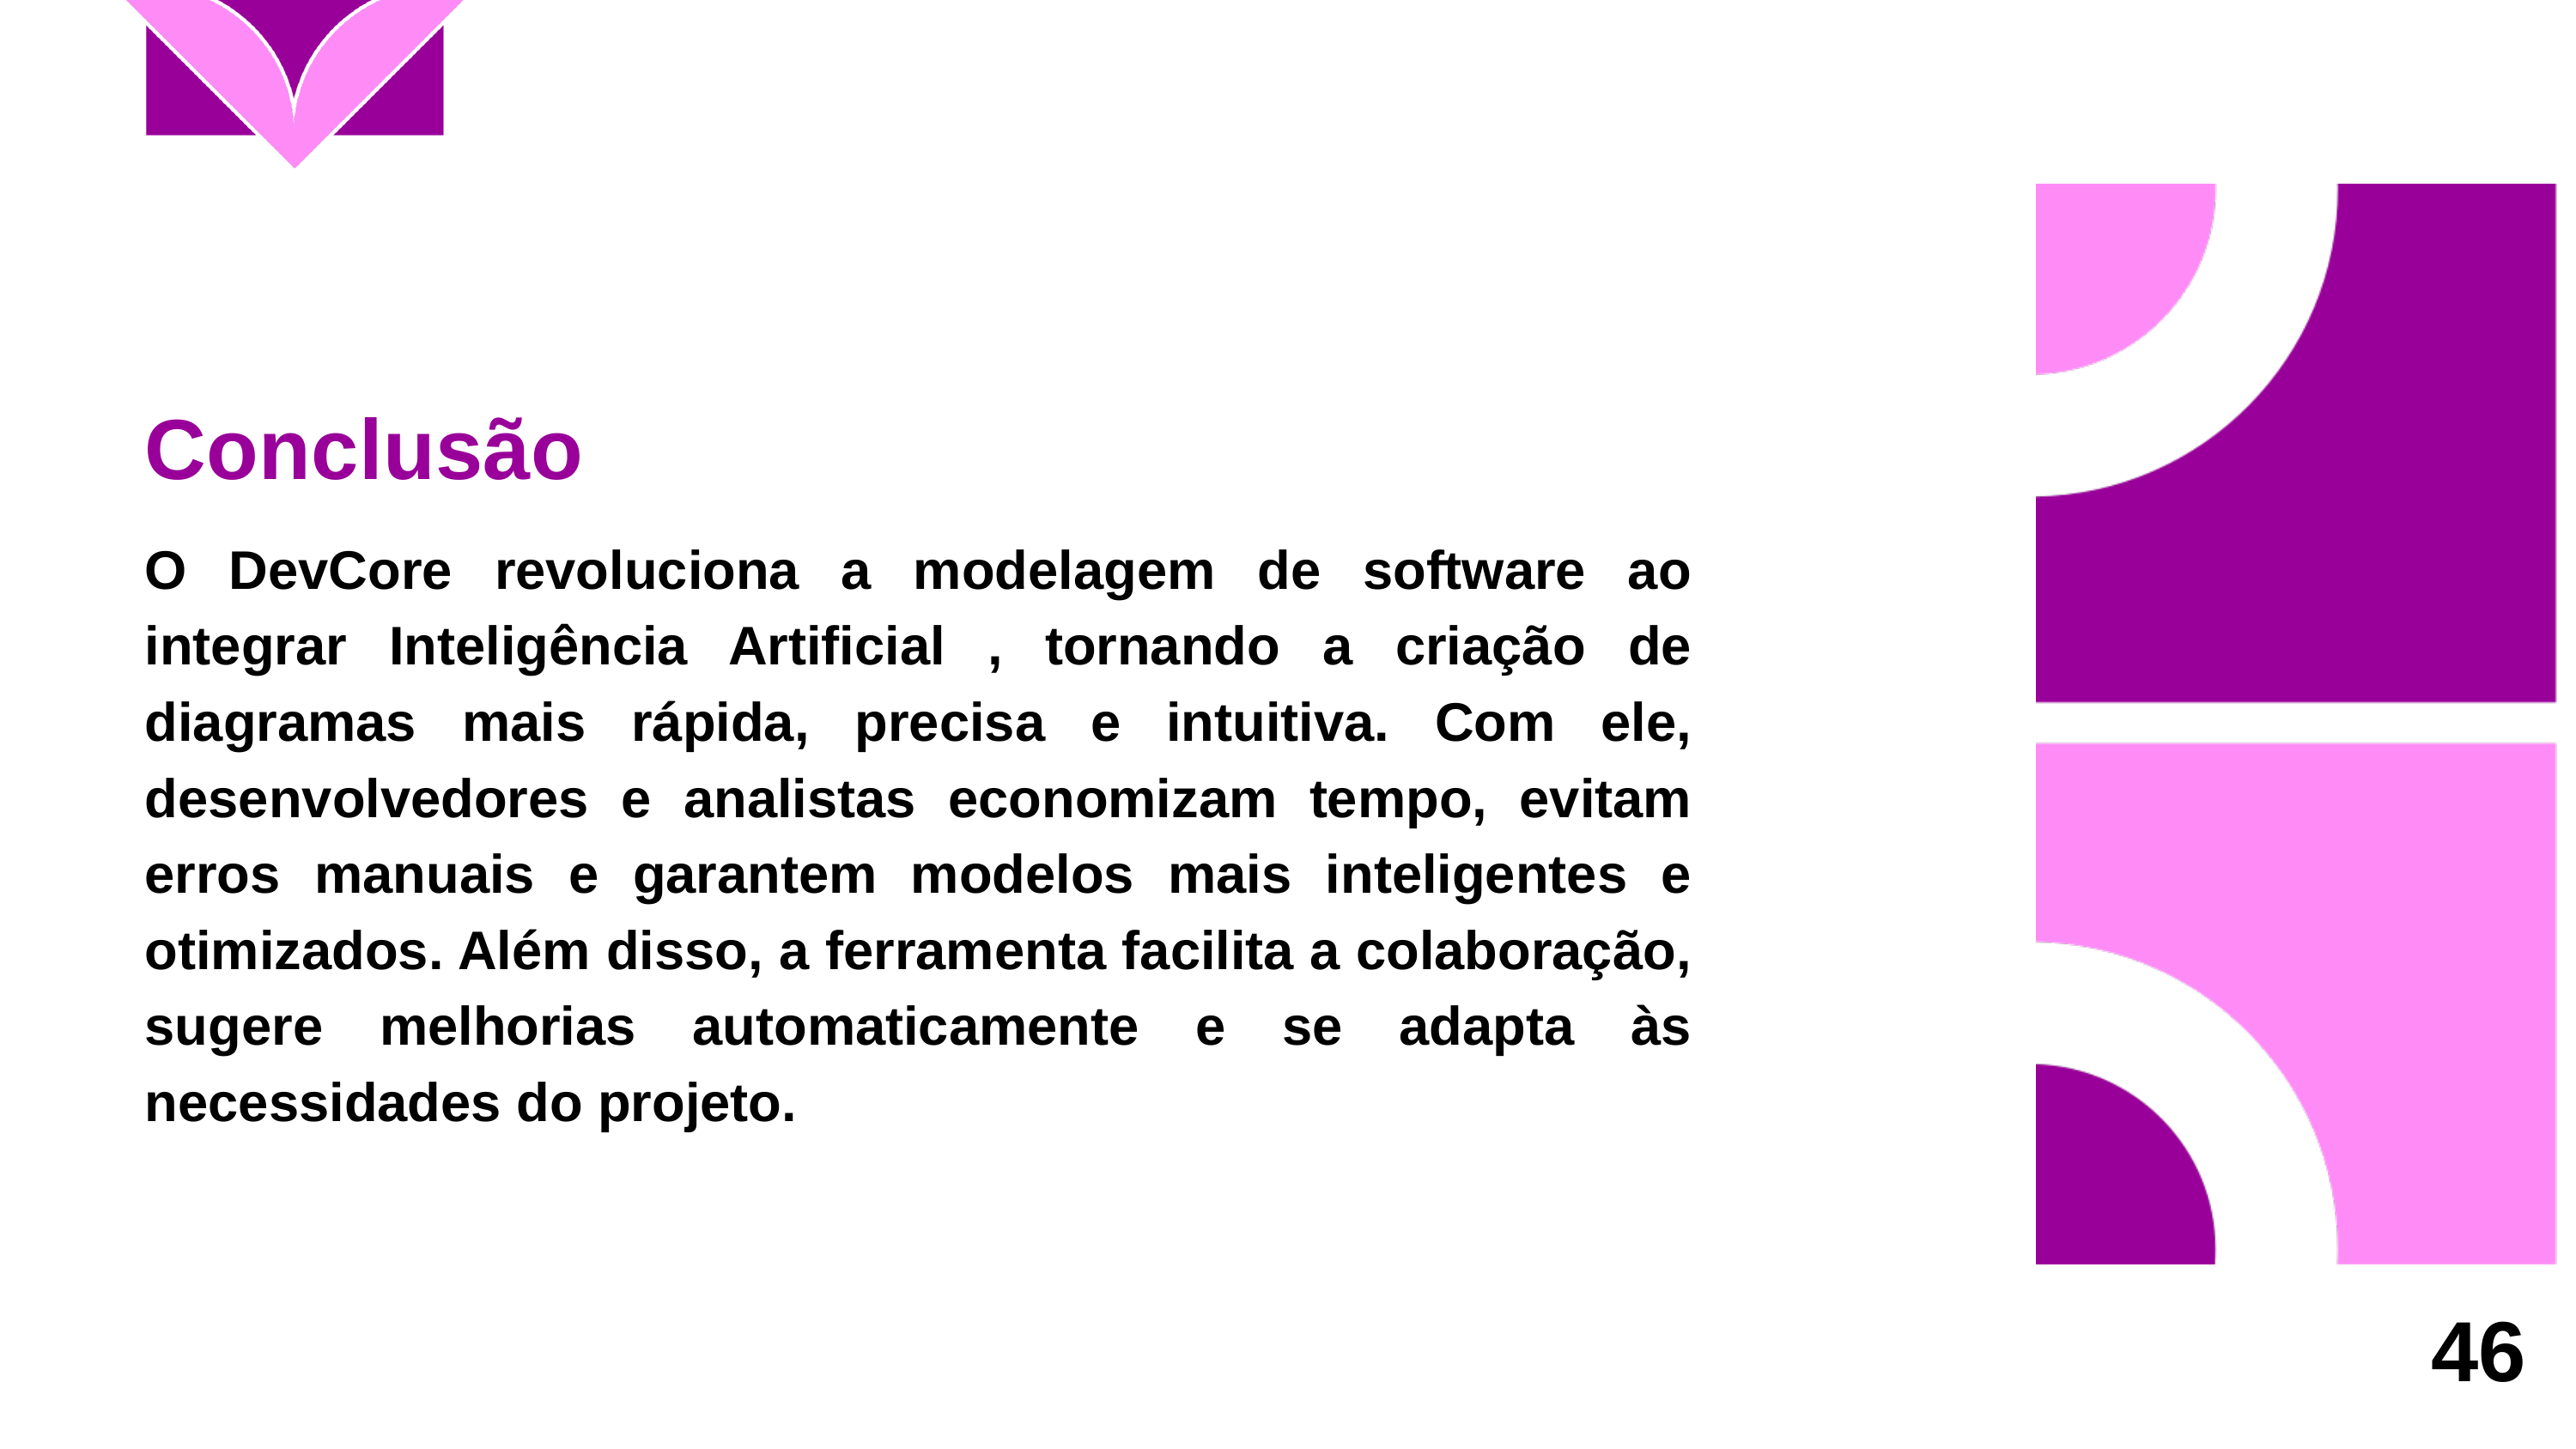

Conclusão
O DevCore revoluciona a modelagem de software ao integrar Inteligência Artificial , tornando a criação de diagramas mais rápida, precisa e intuitiva. Com ele, desenvolvedores e analistas economizam tempo, evitam erros manuais e garantem modelos mais inteligentes e otimizados. Além disso, a ferramenta facilita a colaboração, sugere melhorias automaticamente e se adapta às necessidades do projeto.
46